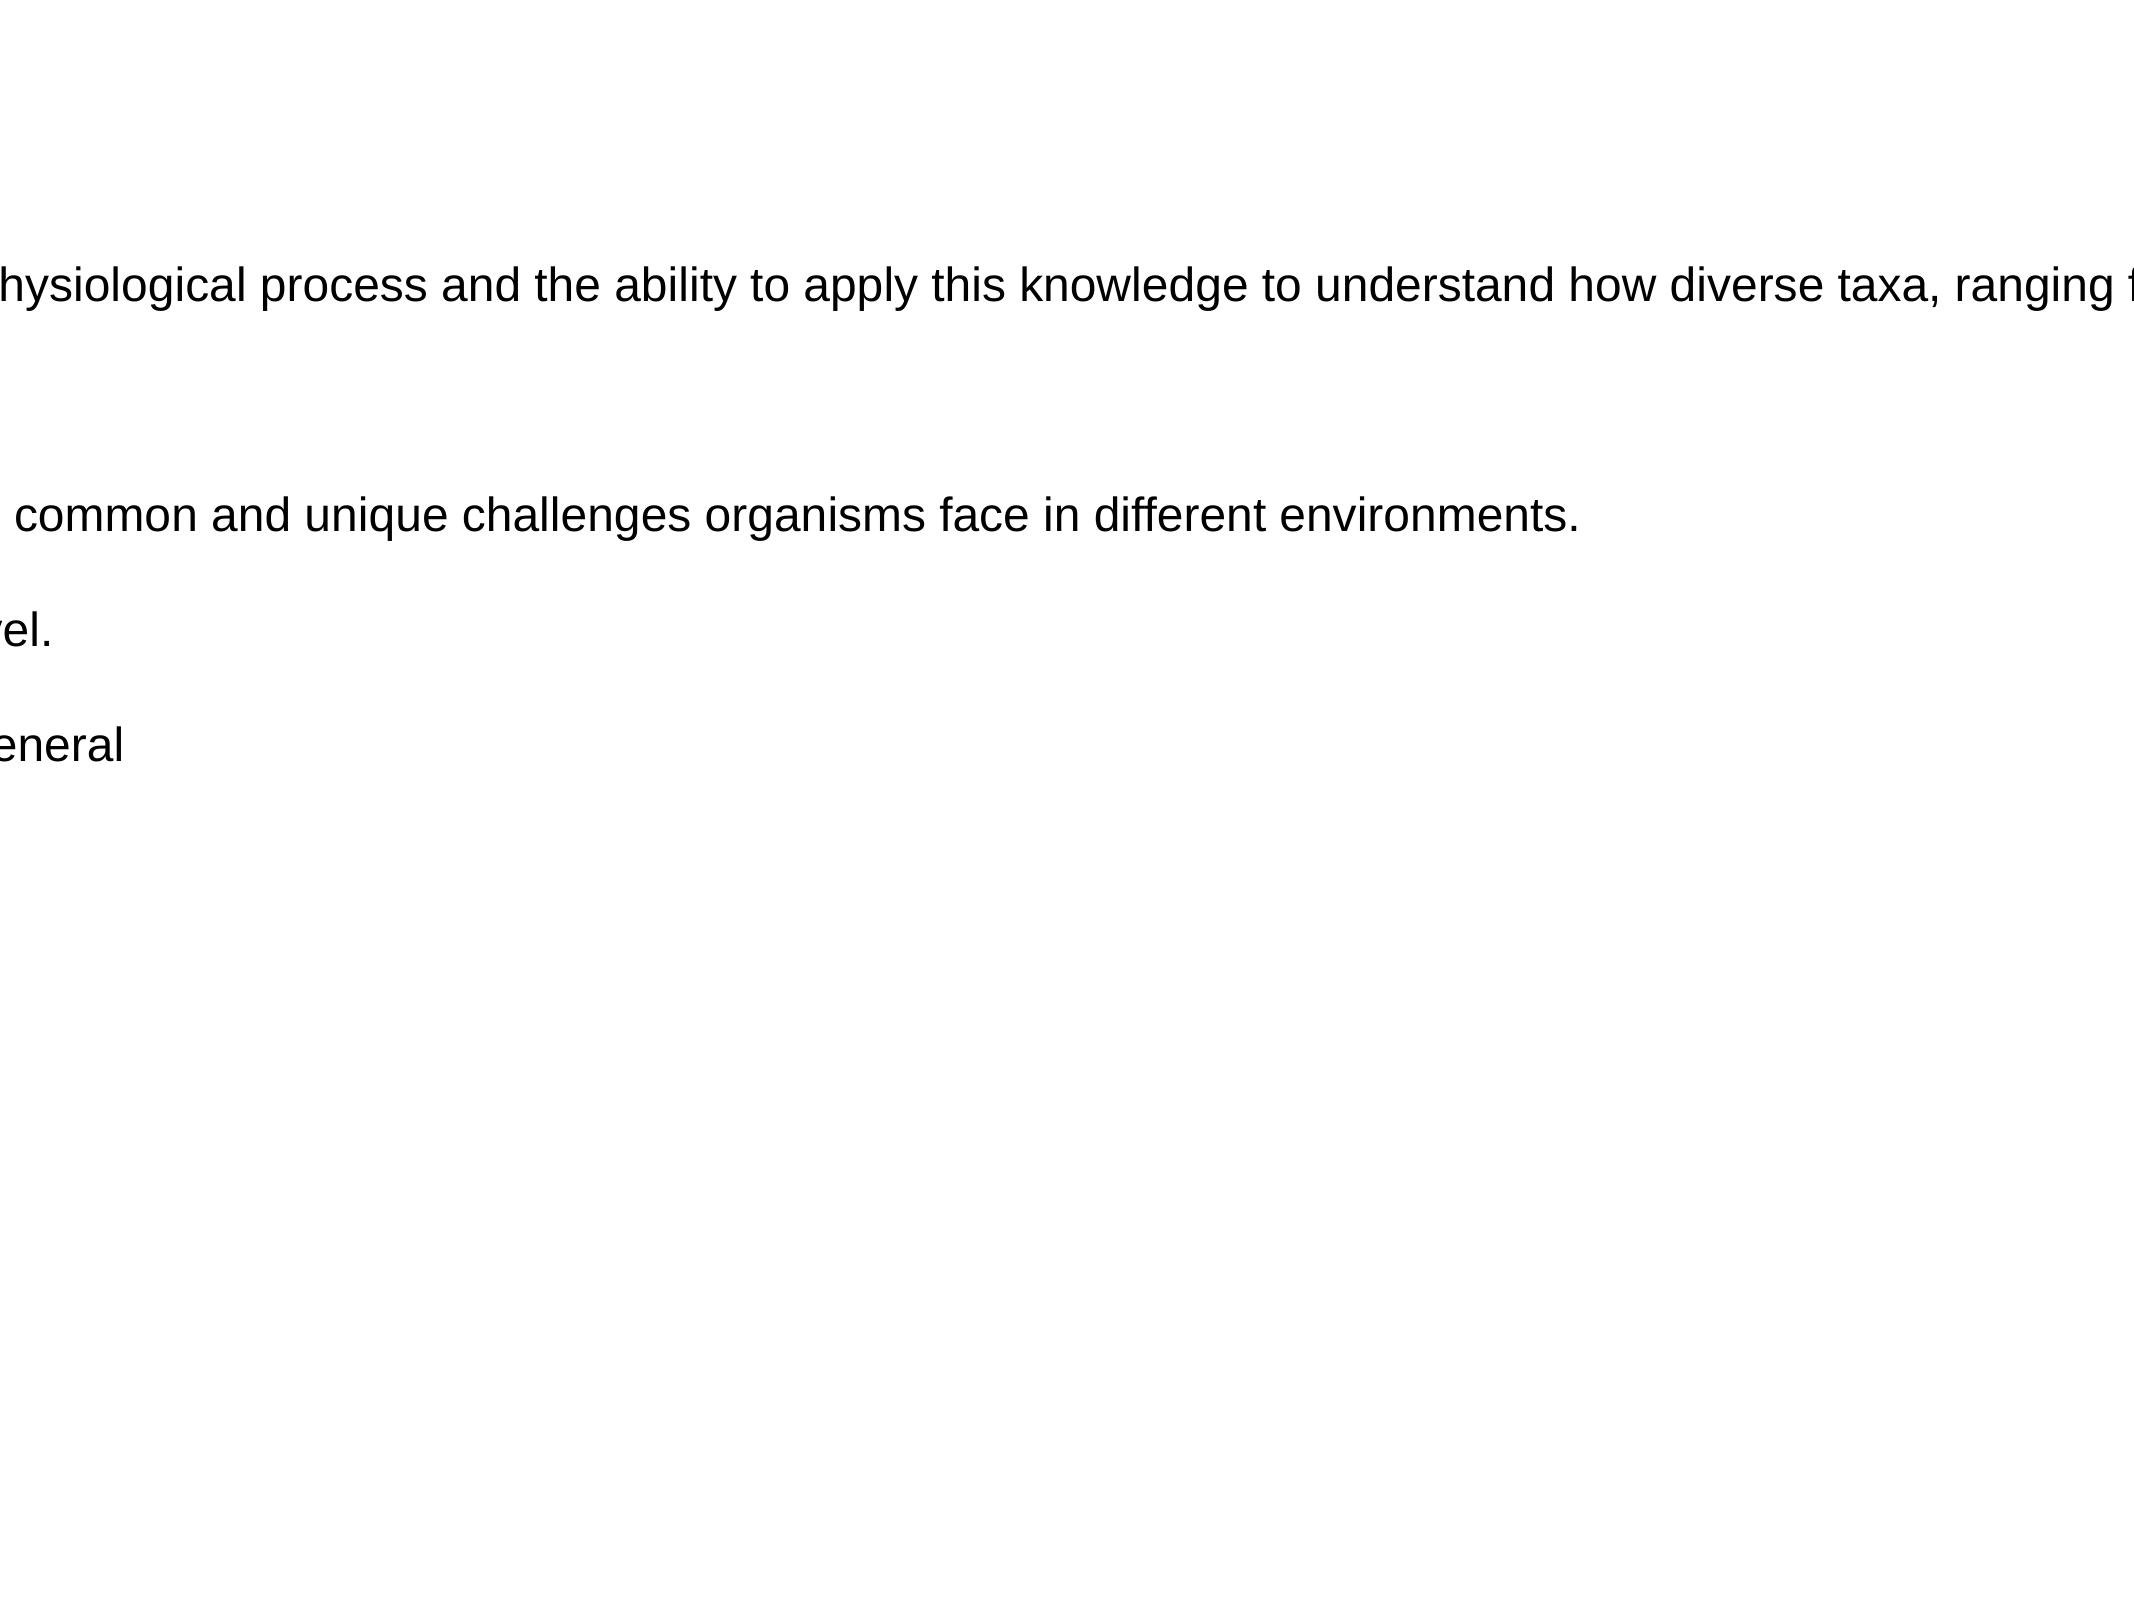

Objectives This class aims to provide you with an understanding of basic physiological process and the ability to apply this knowledge to understand how diverse taxa, ranging from prokaryotes to mammals, live in diverse and changing environments.

Specific goals are:

• Describe how essential life processes (growth, reproduction) work and the common and unique challenges organisms face in different environments.

• Discriminate similarities and difference across taxa at the physiological level.

• Develop quantitative reasoning and skills in physiology and in biology in general

• Apply physiological principles to determine how a variety of organisms function in different aquatic environments.

• Synthesize scientific principles by effectively searching primary literature, collating information and presenting knowledge in a succinct fashion.

• Work collaboratively to reach solutions

• Assist the advancement of knowledge by evaluating peer contributions.

• Apply the use of microscopes and lab equipment in investigation in physiological experiments